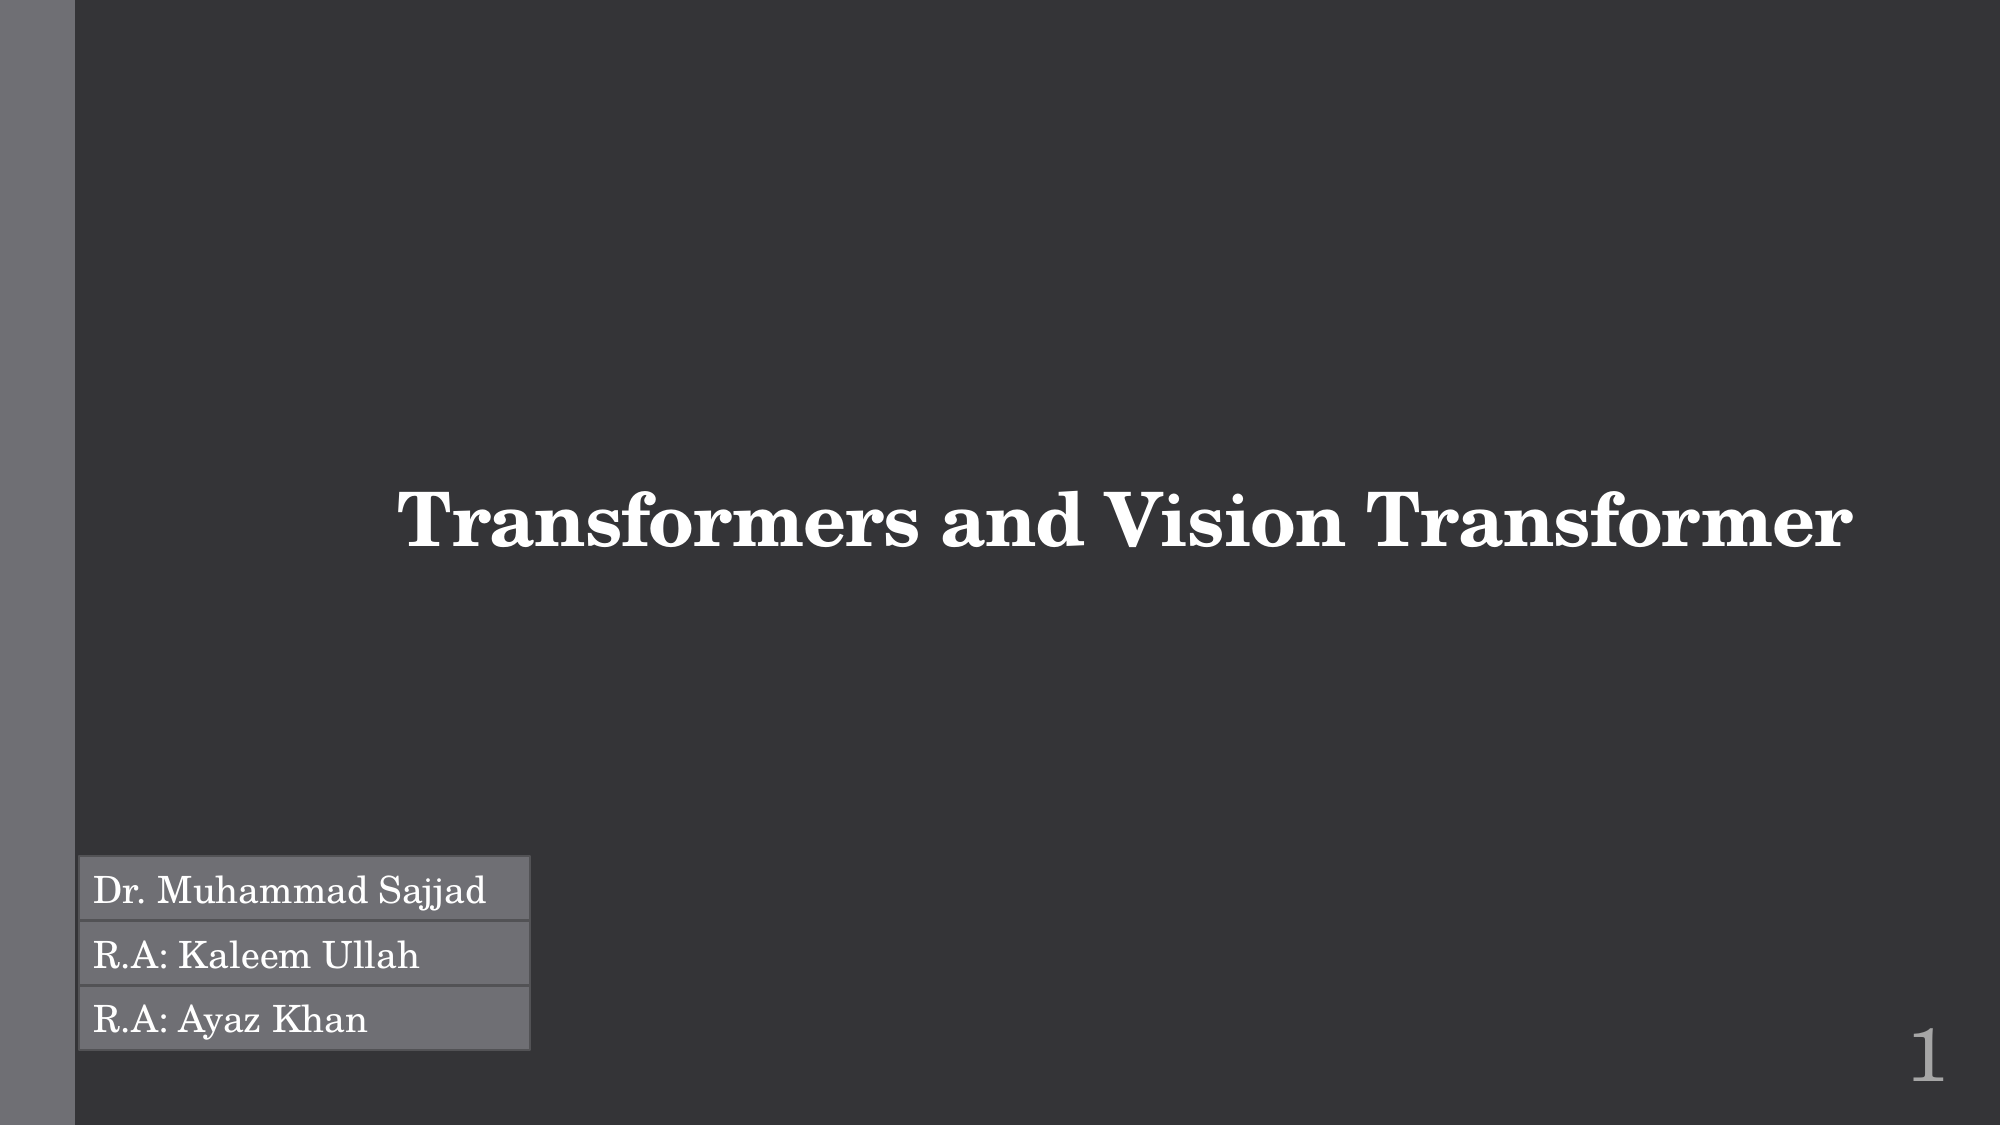

# Transformers and Vision Transformer
Dr. Muhammad Sajjad
R.A: Kaleem Ullah
R.A: Ayaz Khan
1